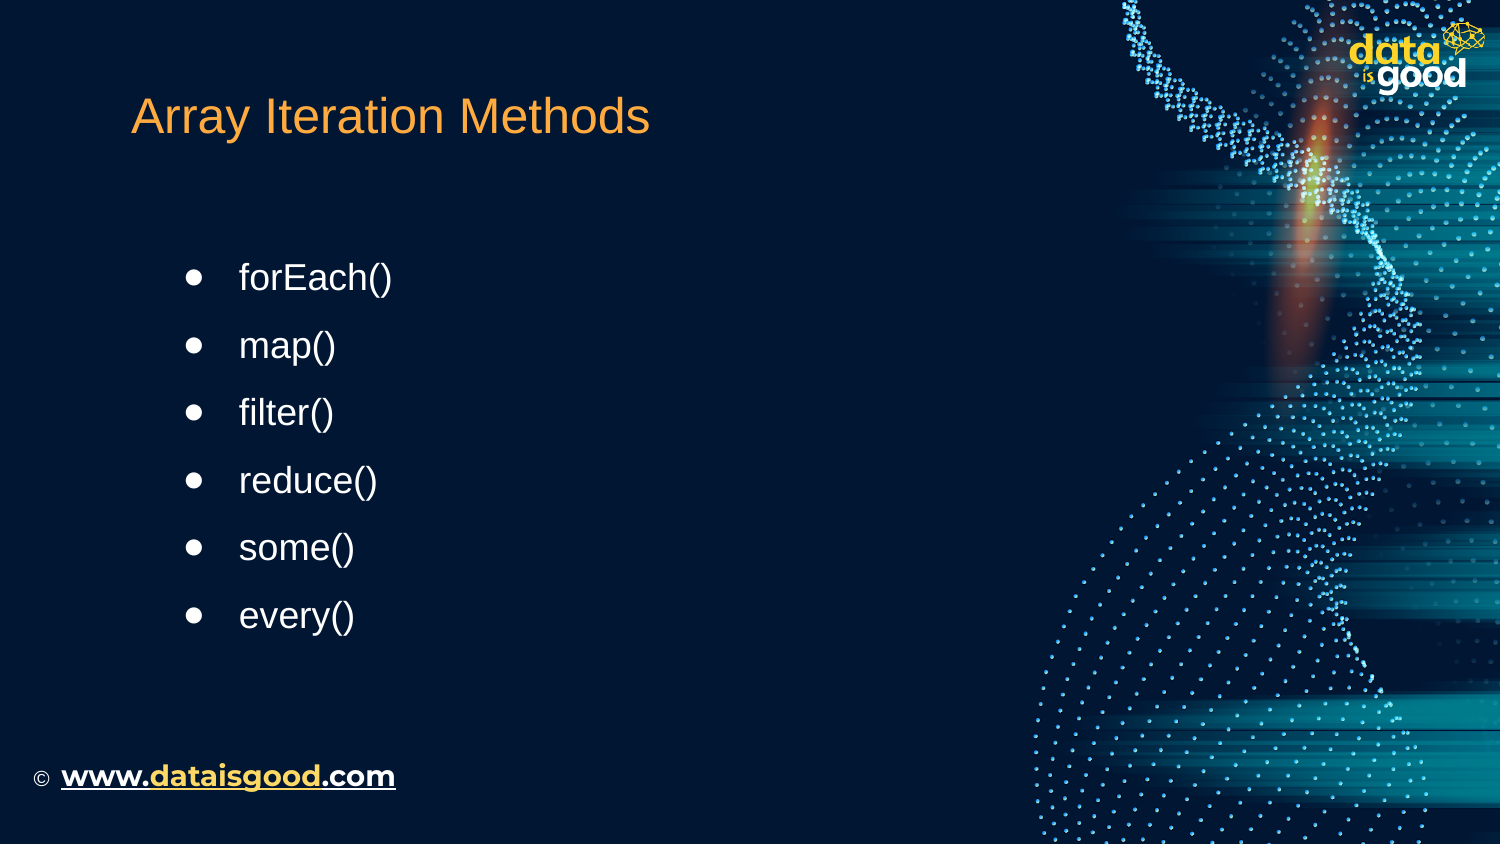

# Array Iteration Methods
forEach()
map()
filter()
reduce()
some()
every()